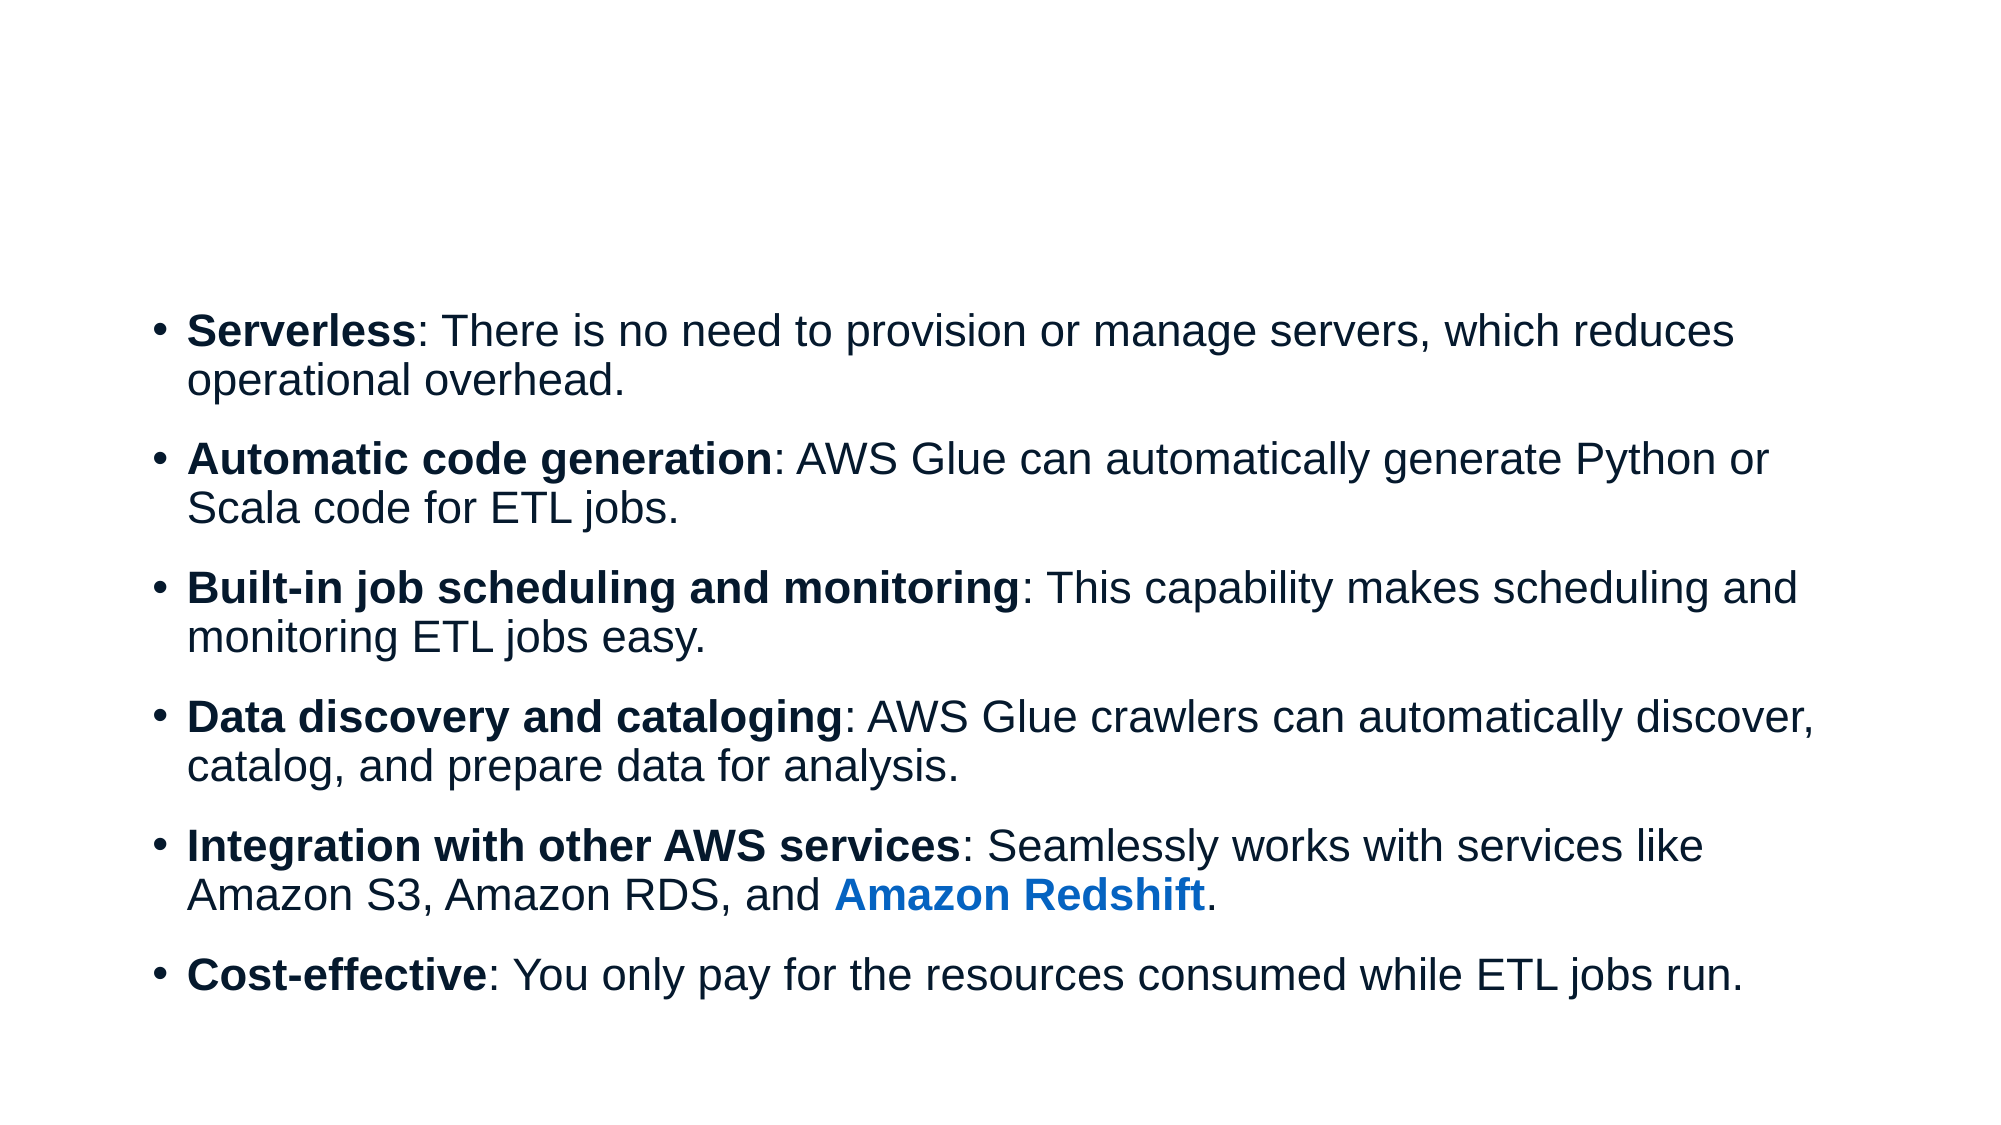

Serverless: There is no need to provision or manage servers, which reduces operational overhead.
Automatic code generation: AWS Glue can automatically generate Python or Scala code for ETL jobs.
Built-in job scheduling and monitoring: This capability makes scheduling and monitoring ETL jobs easy.
Data discovery and cataloging: AWS Glue crawlers can automatically discover, catalog, and prepare data for analysis.
Integration with other AWS services: Seamlessly works with services like Amazon S3, Amazon RDS, and Amazon Redshift.
Cost-effective: You only pay for the resources consumed while ETL jobs run.